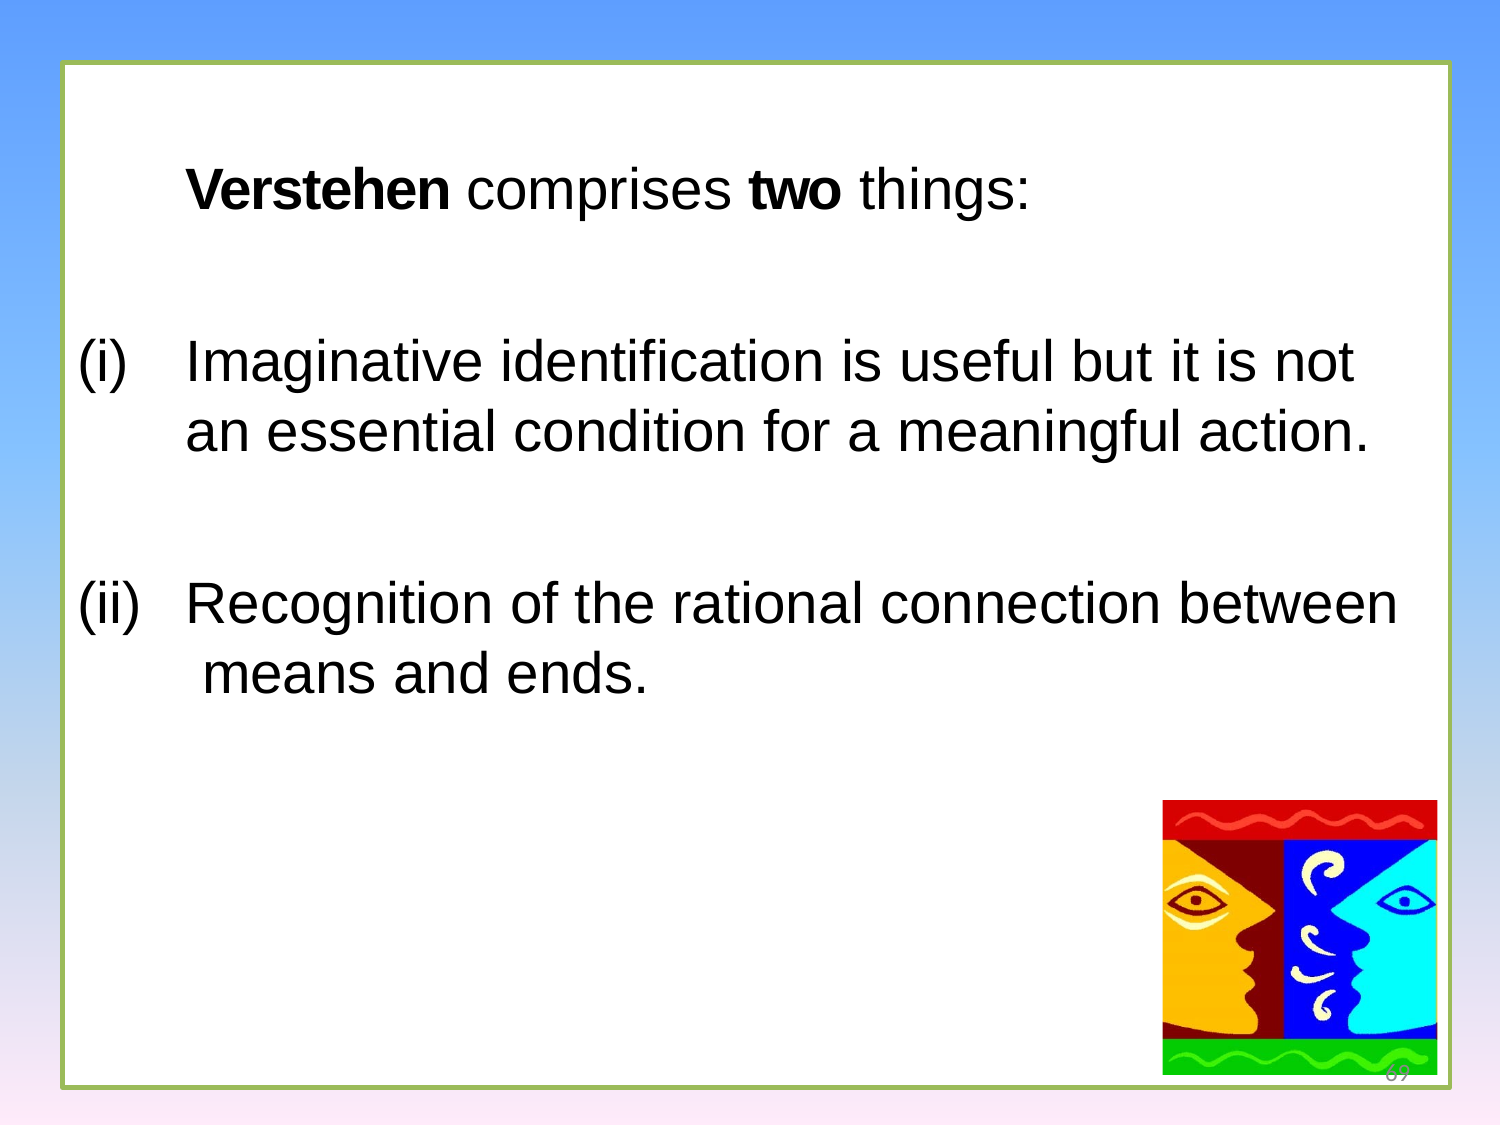

Verstehen comprises two things:

Imaginative identification is useful but it is not  an essential condition for a meaningful action.

Recognition of the rational connection between  means and ends.

69